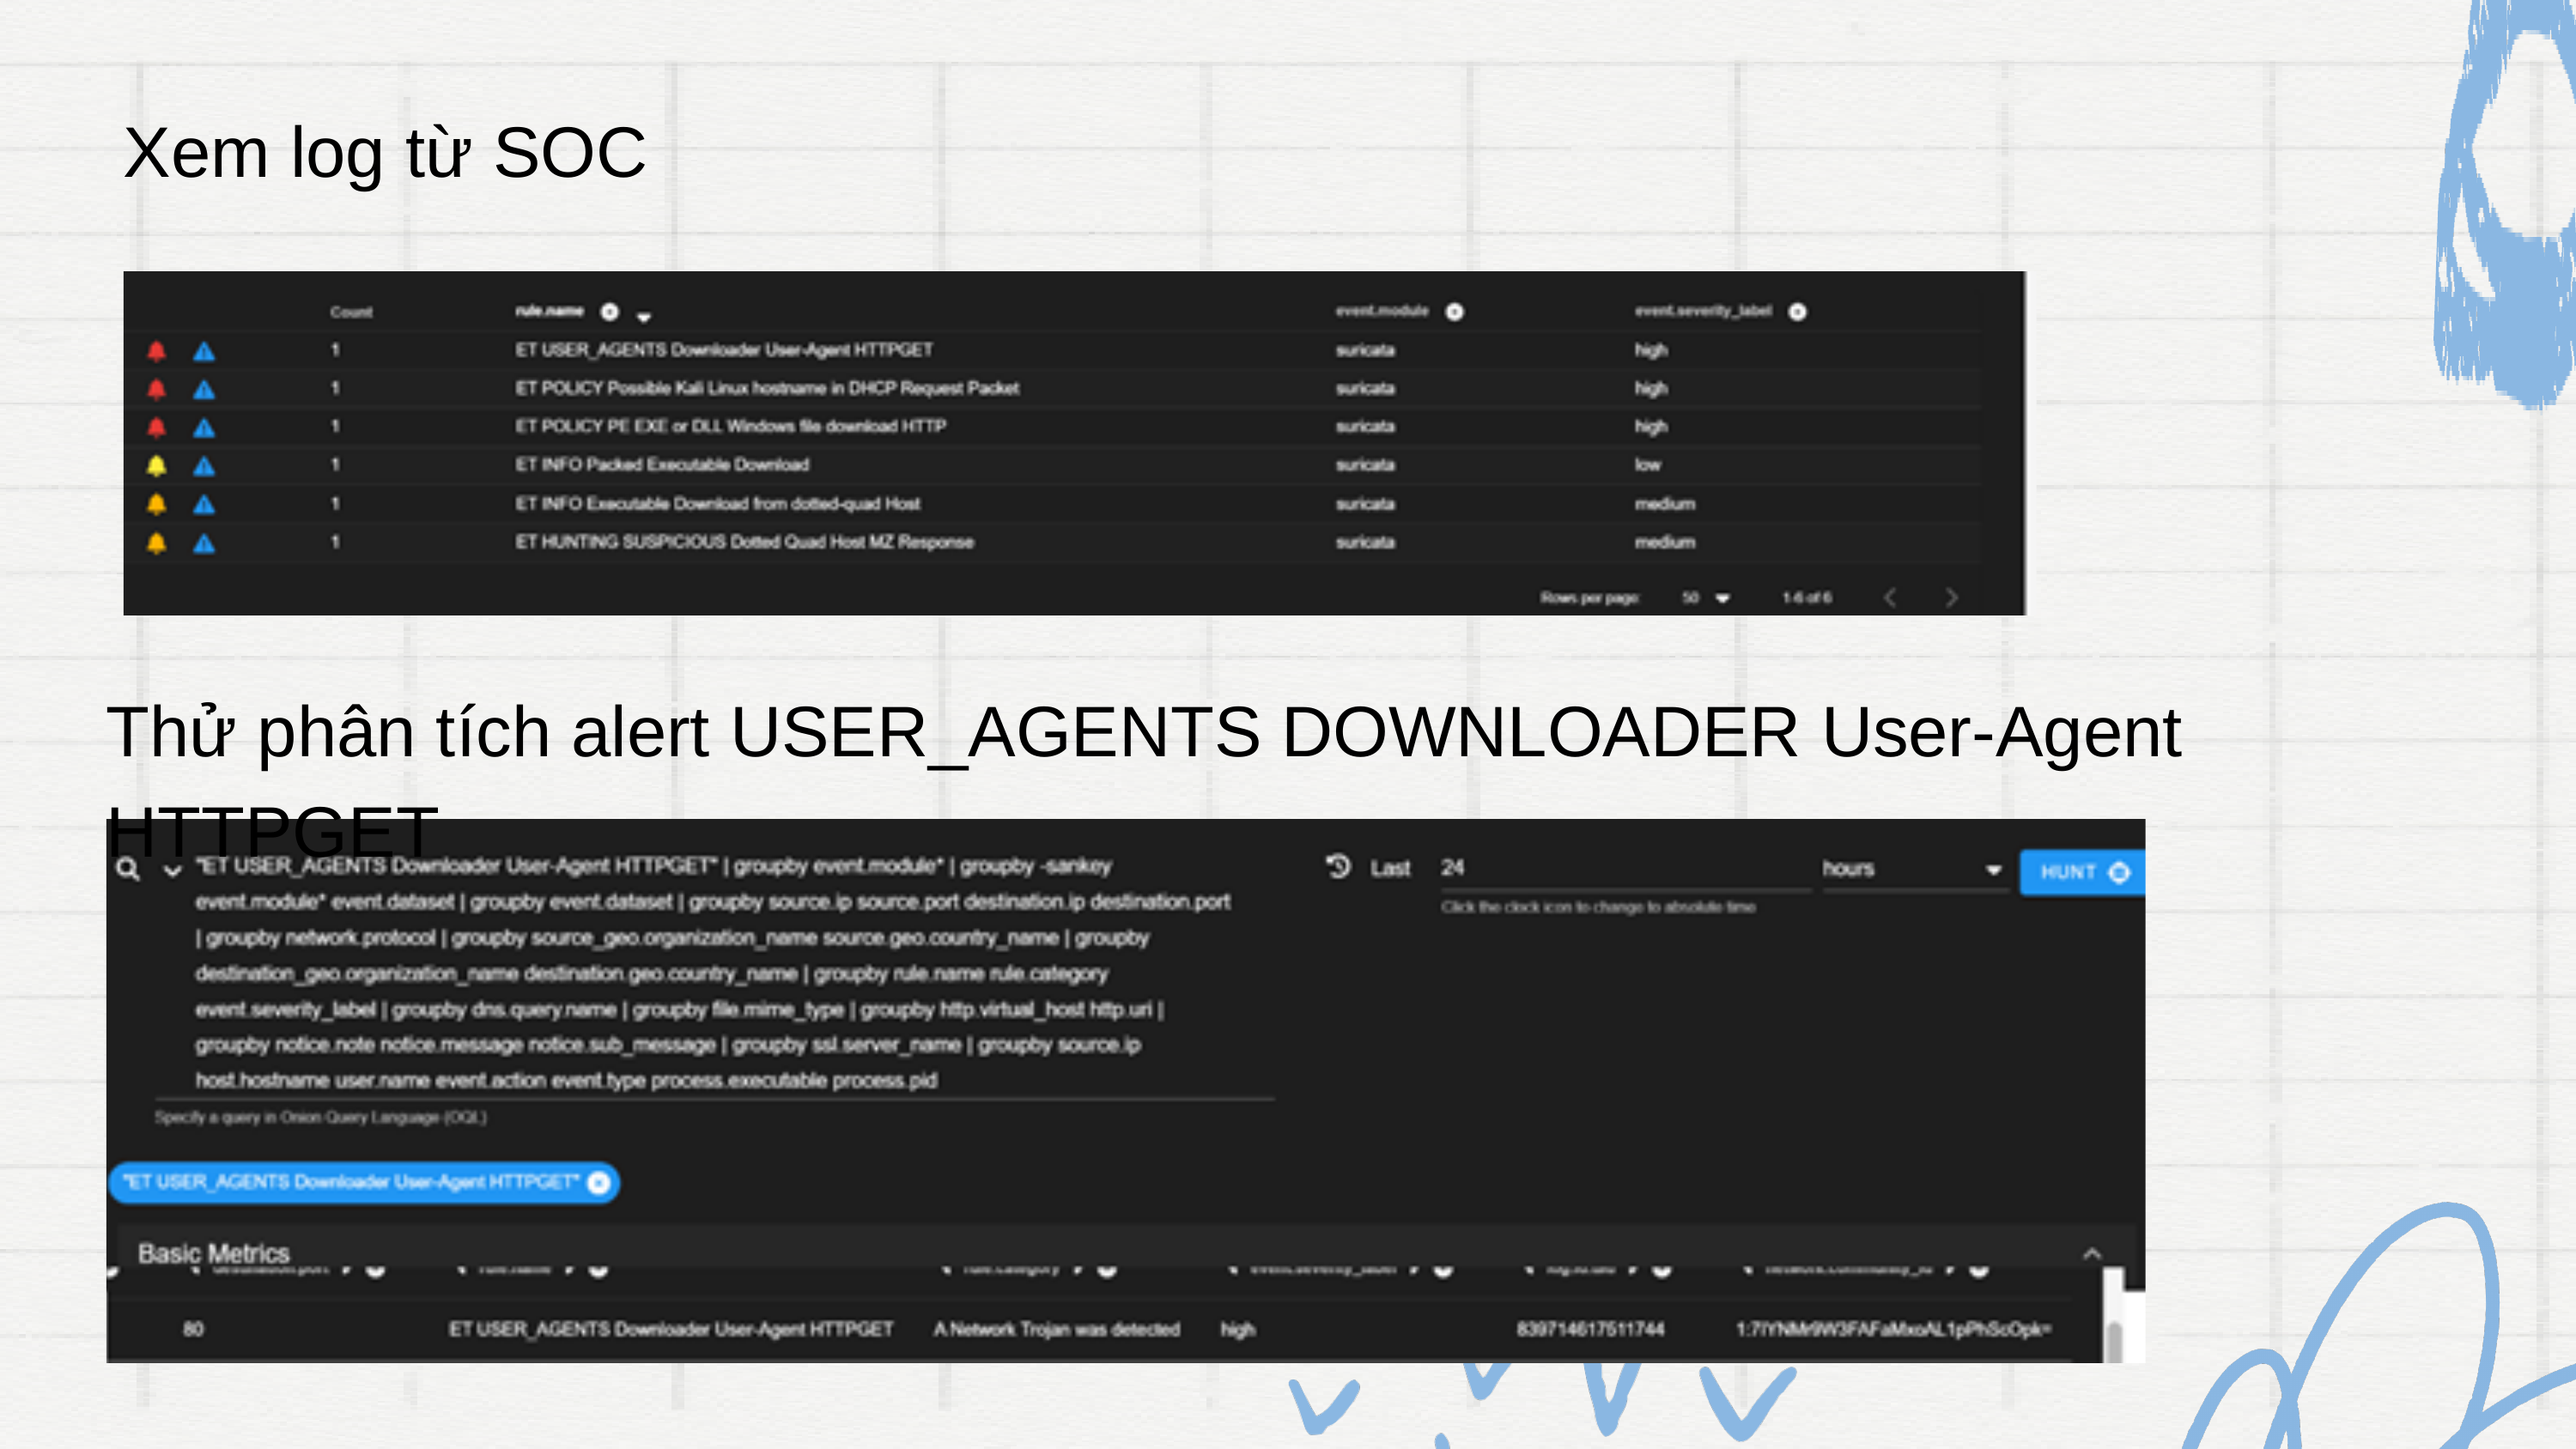

Xem log từ SOC

Thử phân tích alert USER_AGENTS DOWNLOADER User-Agent HTTPGET